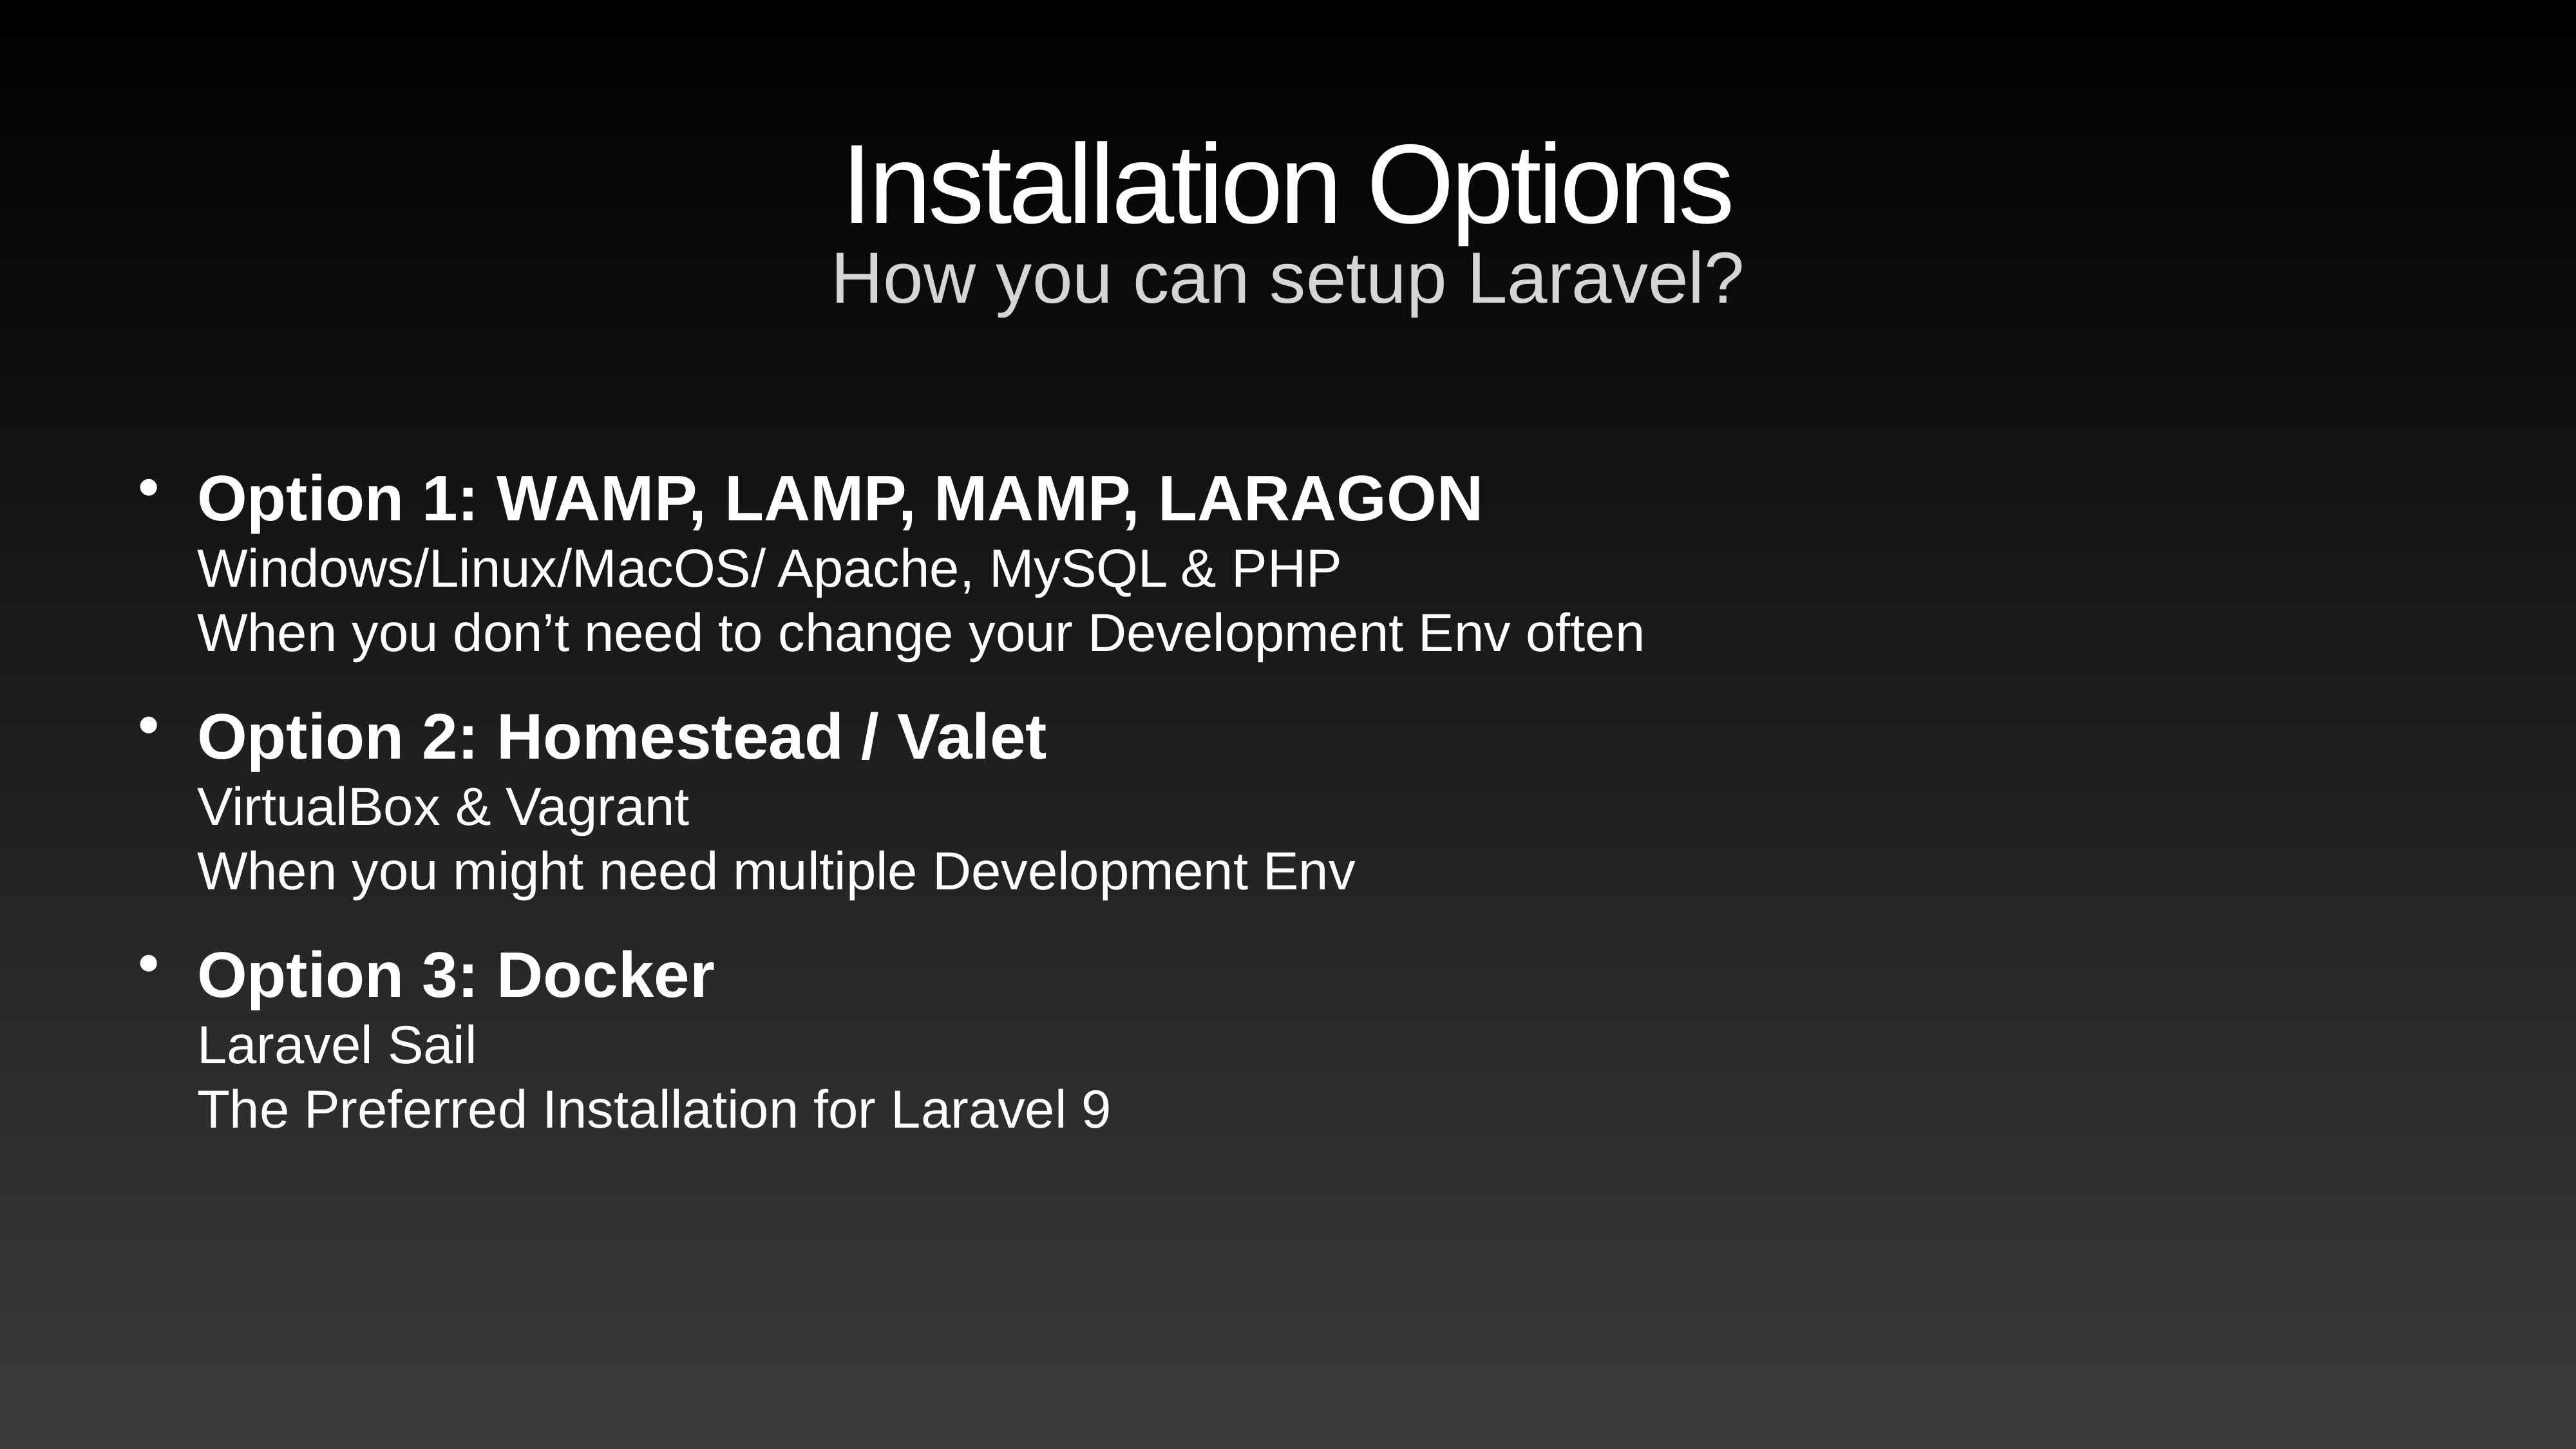

# Installation Options
How you can setup Laravel?
Option 1: WAMP, LAMP, MAMP, LARAGON
Windows/Linux/MacOS/ Apache, MySQL & PHP
When you don’t need to change your Development Env often
Option 2: Homestead / Valet
VirtualBox & Vagrant
When you might need multiple Development Env
Option 3: Docker
Laravel Sail
The Preferred Installation for Laravel 9